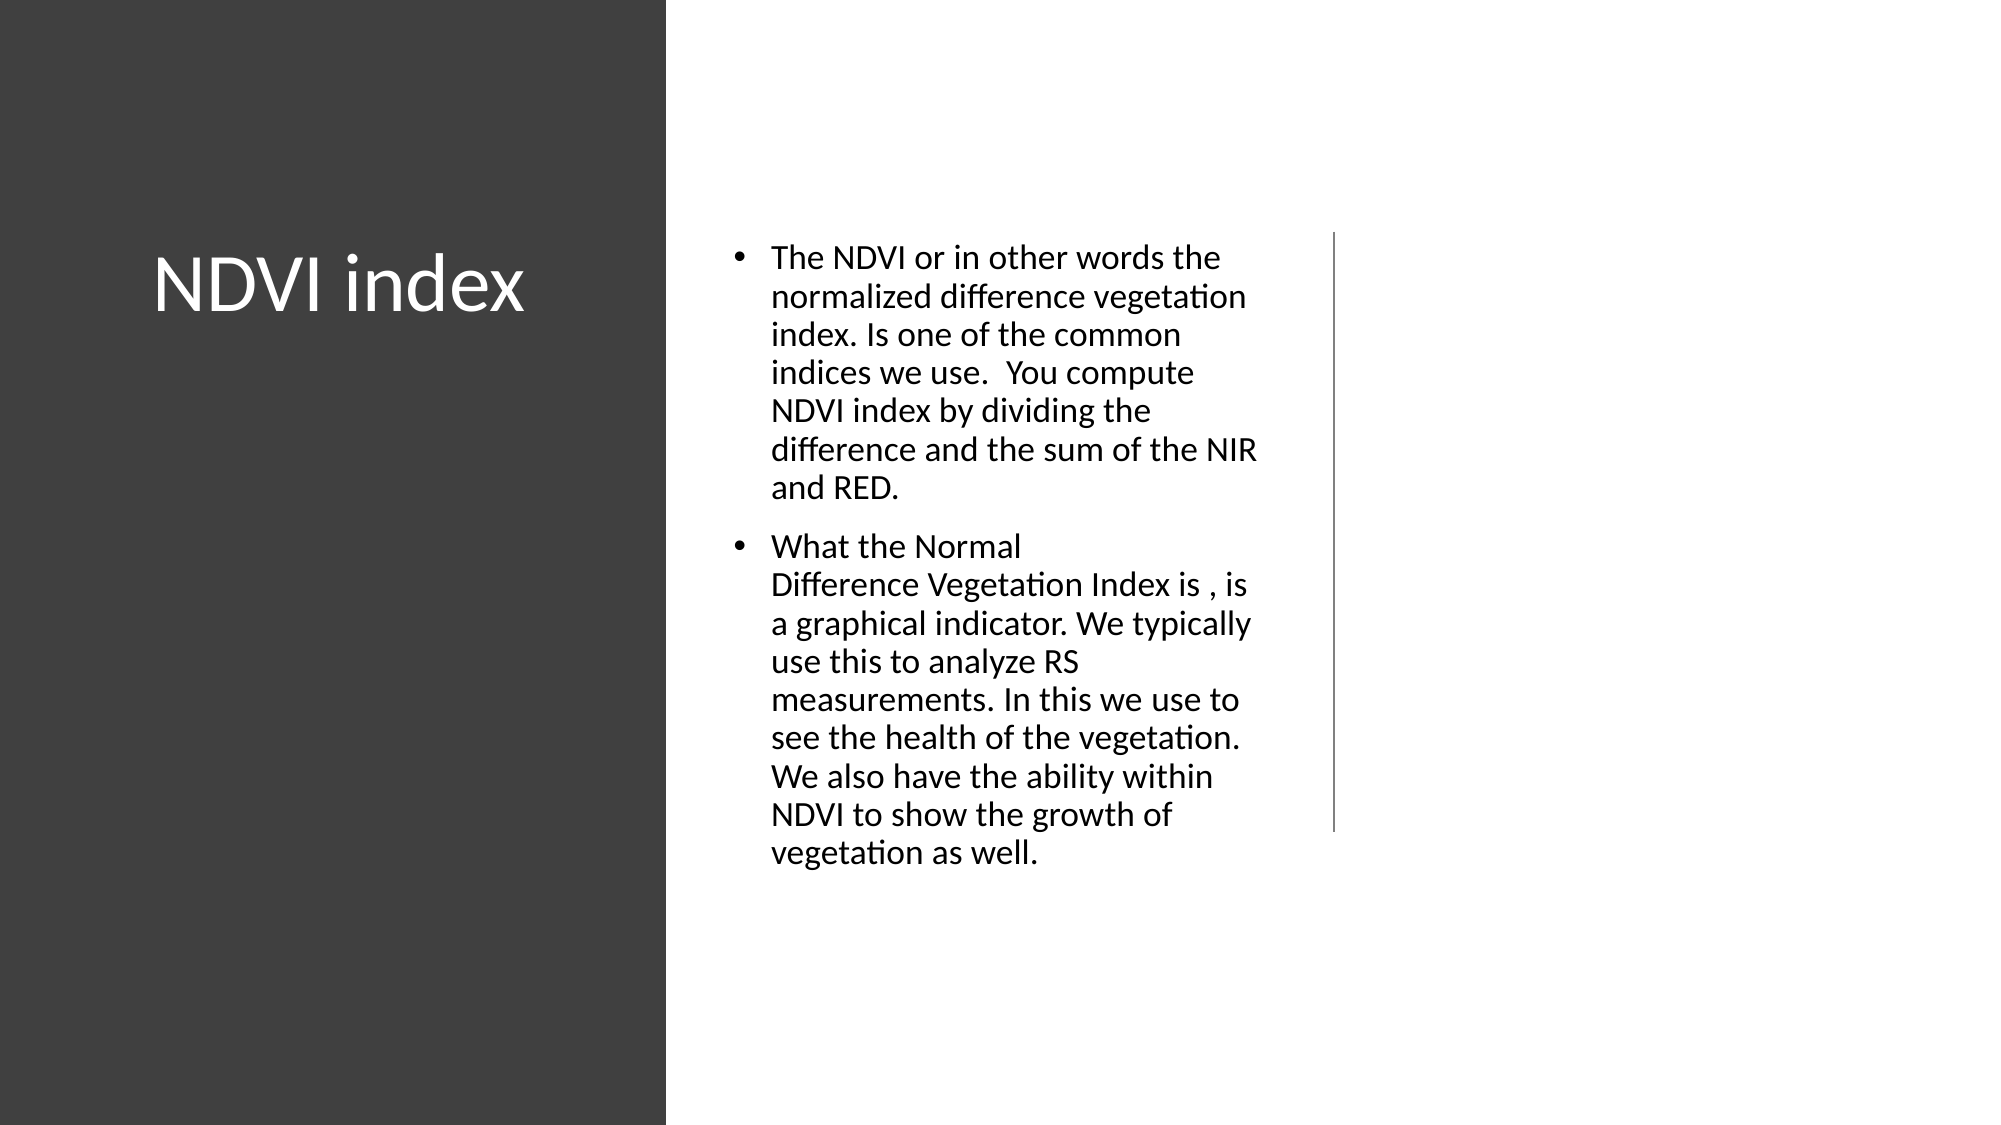

# NDVI index
The NDVI or in other words the normalized difference vegetation index. Is one of the common indices we use.  You compute NDVI index by dividing the difference and the sum of the NIR and RED.
What the Normal Difference Vegetation Index is , is a graphical indicator. We typically use this to analyze RS measurements. In this we use to see the health of the vegetation. We also have the ability within NDVI to show the growth of vegetation as well.